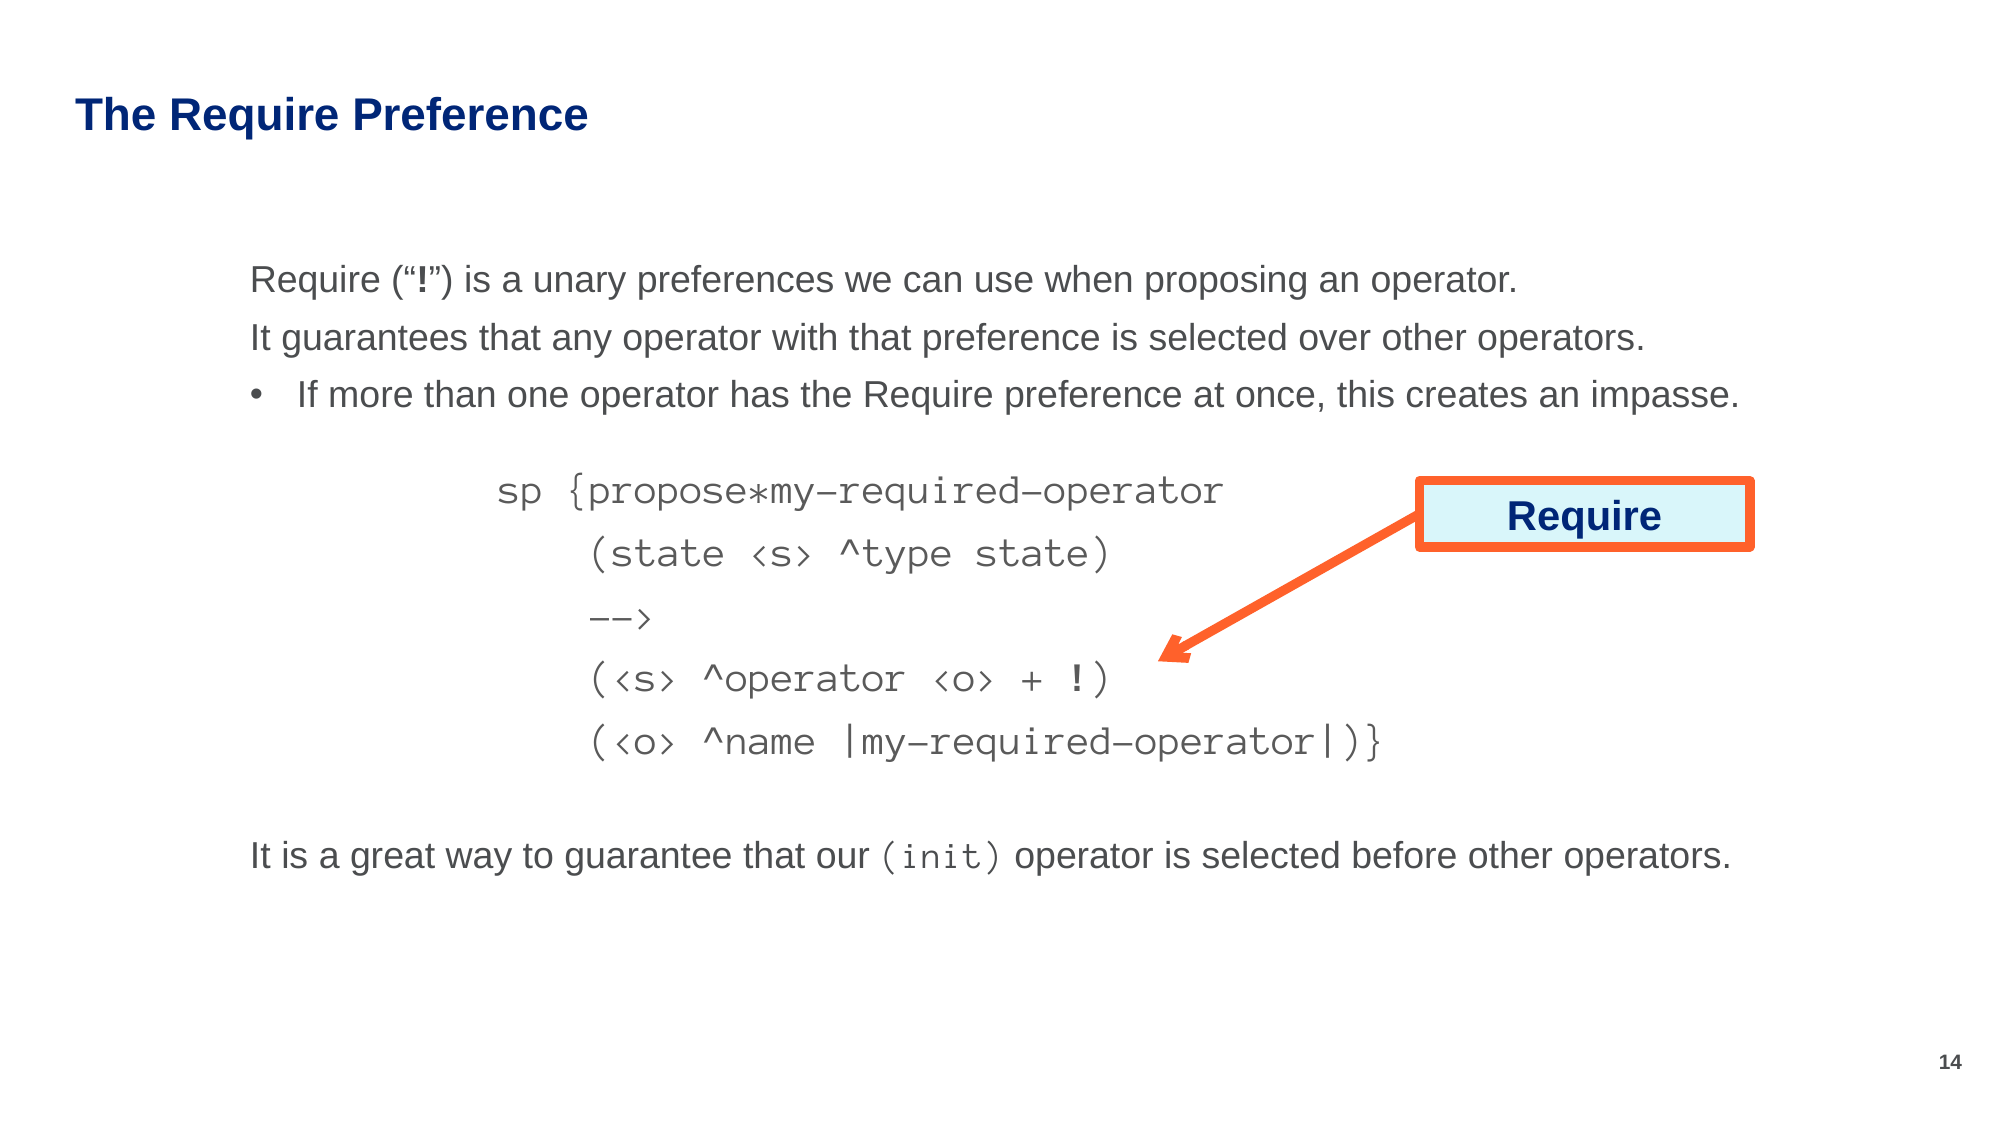

# The Require Preference
Require (“!”) is a unary preferences we can use when proposing an operator.
It guarantees that any operator with that preference is selected over other operators.
If more than one operator has the Require preference at once, this creates an impasse.

It is a great way to guarantee that our (init) operator is selected before other operators.

sp {propose*my-required-operator
    (state <s> ^type state)
    -->
    (<s> ^operator <o> + !)
    (<o> ^name |my-required-operator|)}
Require